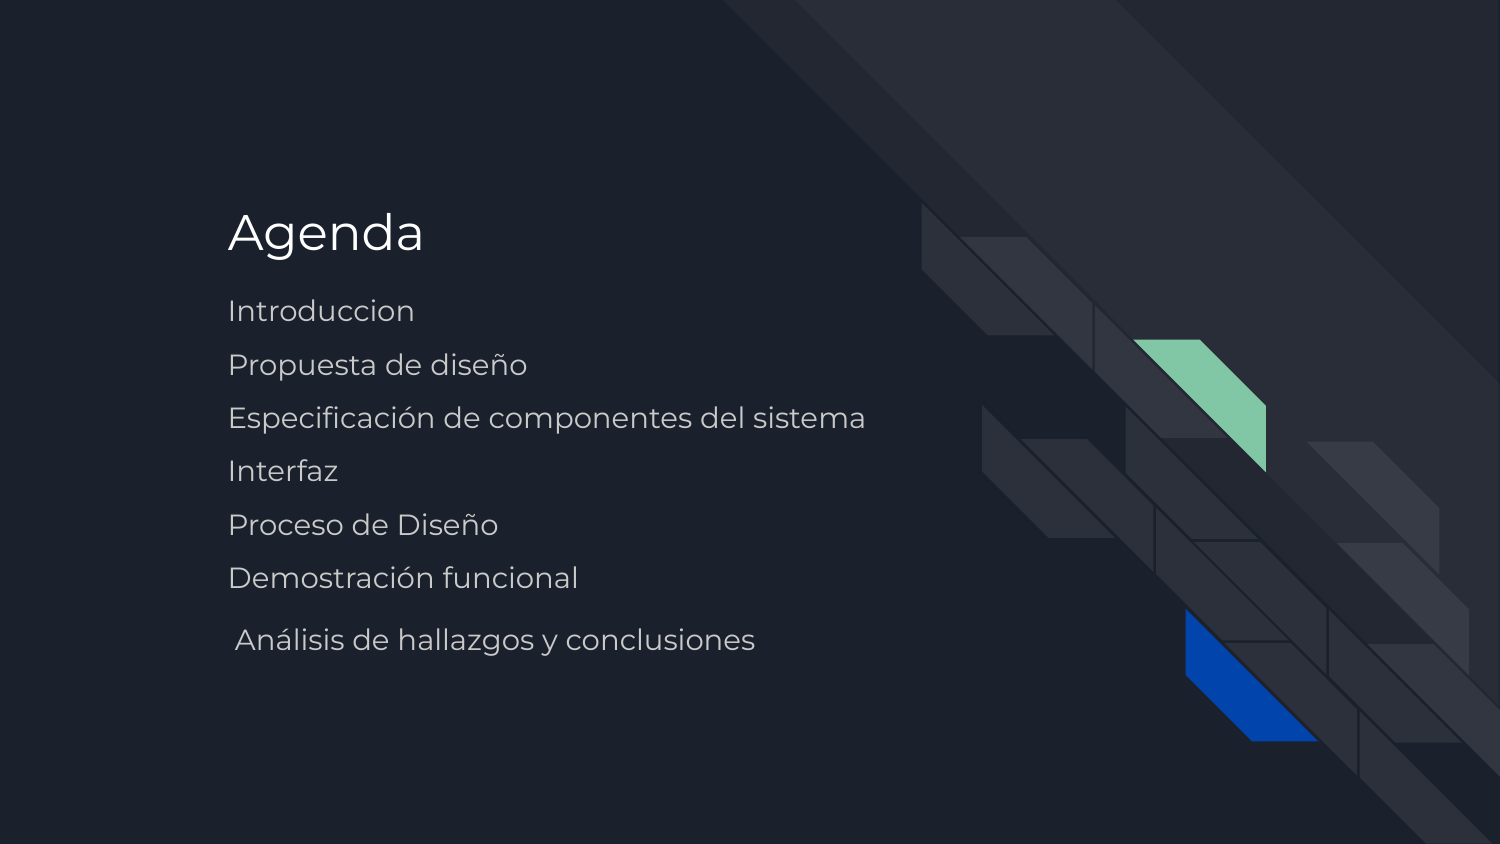

# Agenda
Introduccion
Propuesta de diseño
Especificación de componentes del sistema
Interfaz
Proceso de Diseño
Demostración funcional
Análisis de hallazgos y conclusiones